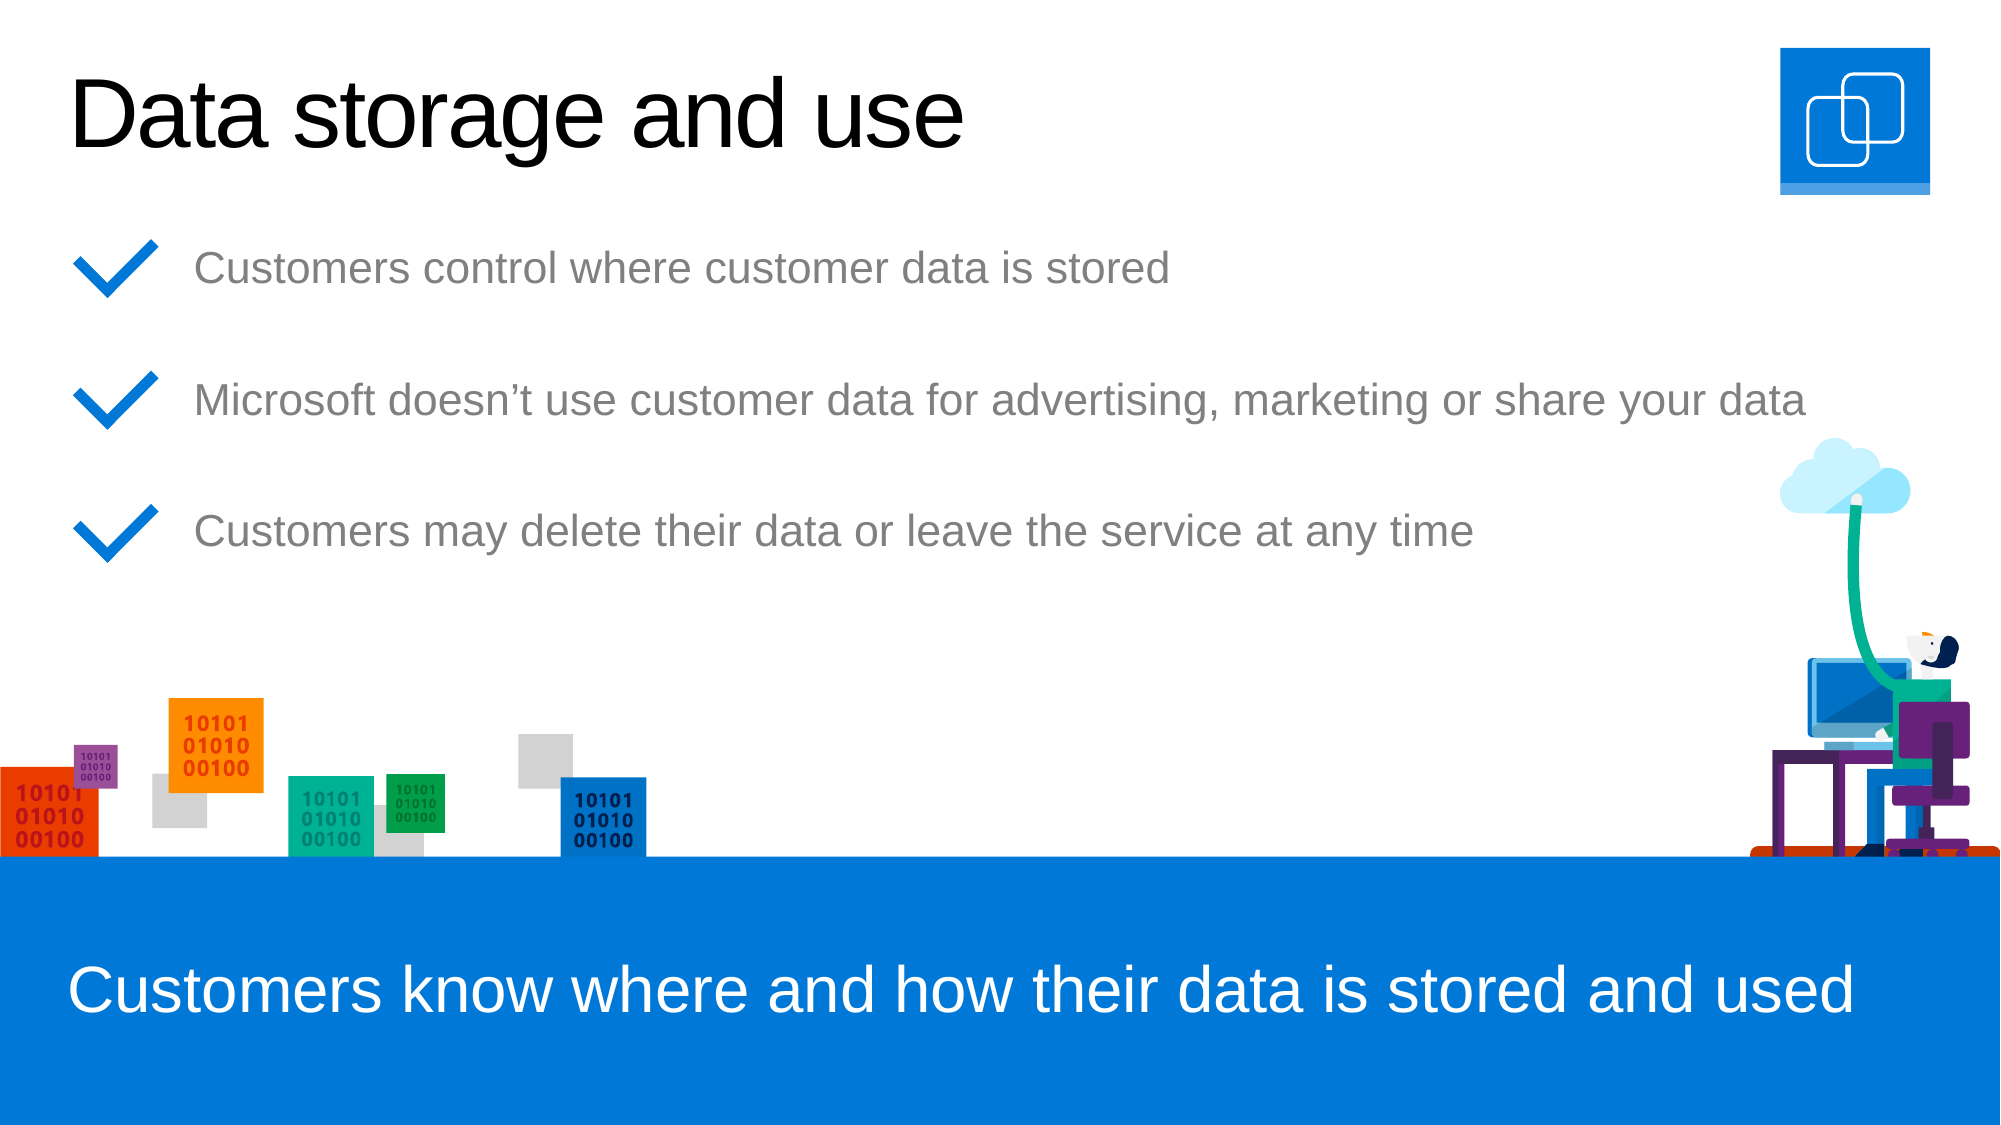

# Data storage and use

Customers control where customer data is stored
Microsoft doesn’t use customer data for advertising, marketing or share your data
Customers may delete their data or leave the service at any time

Customers know where and how their data is stored and used